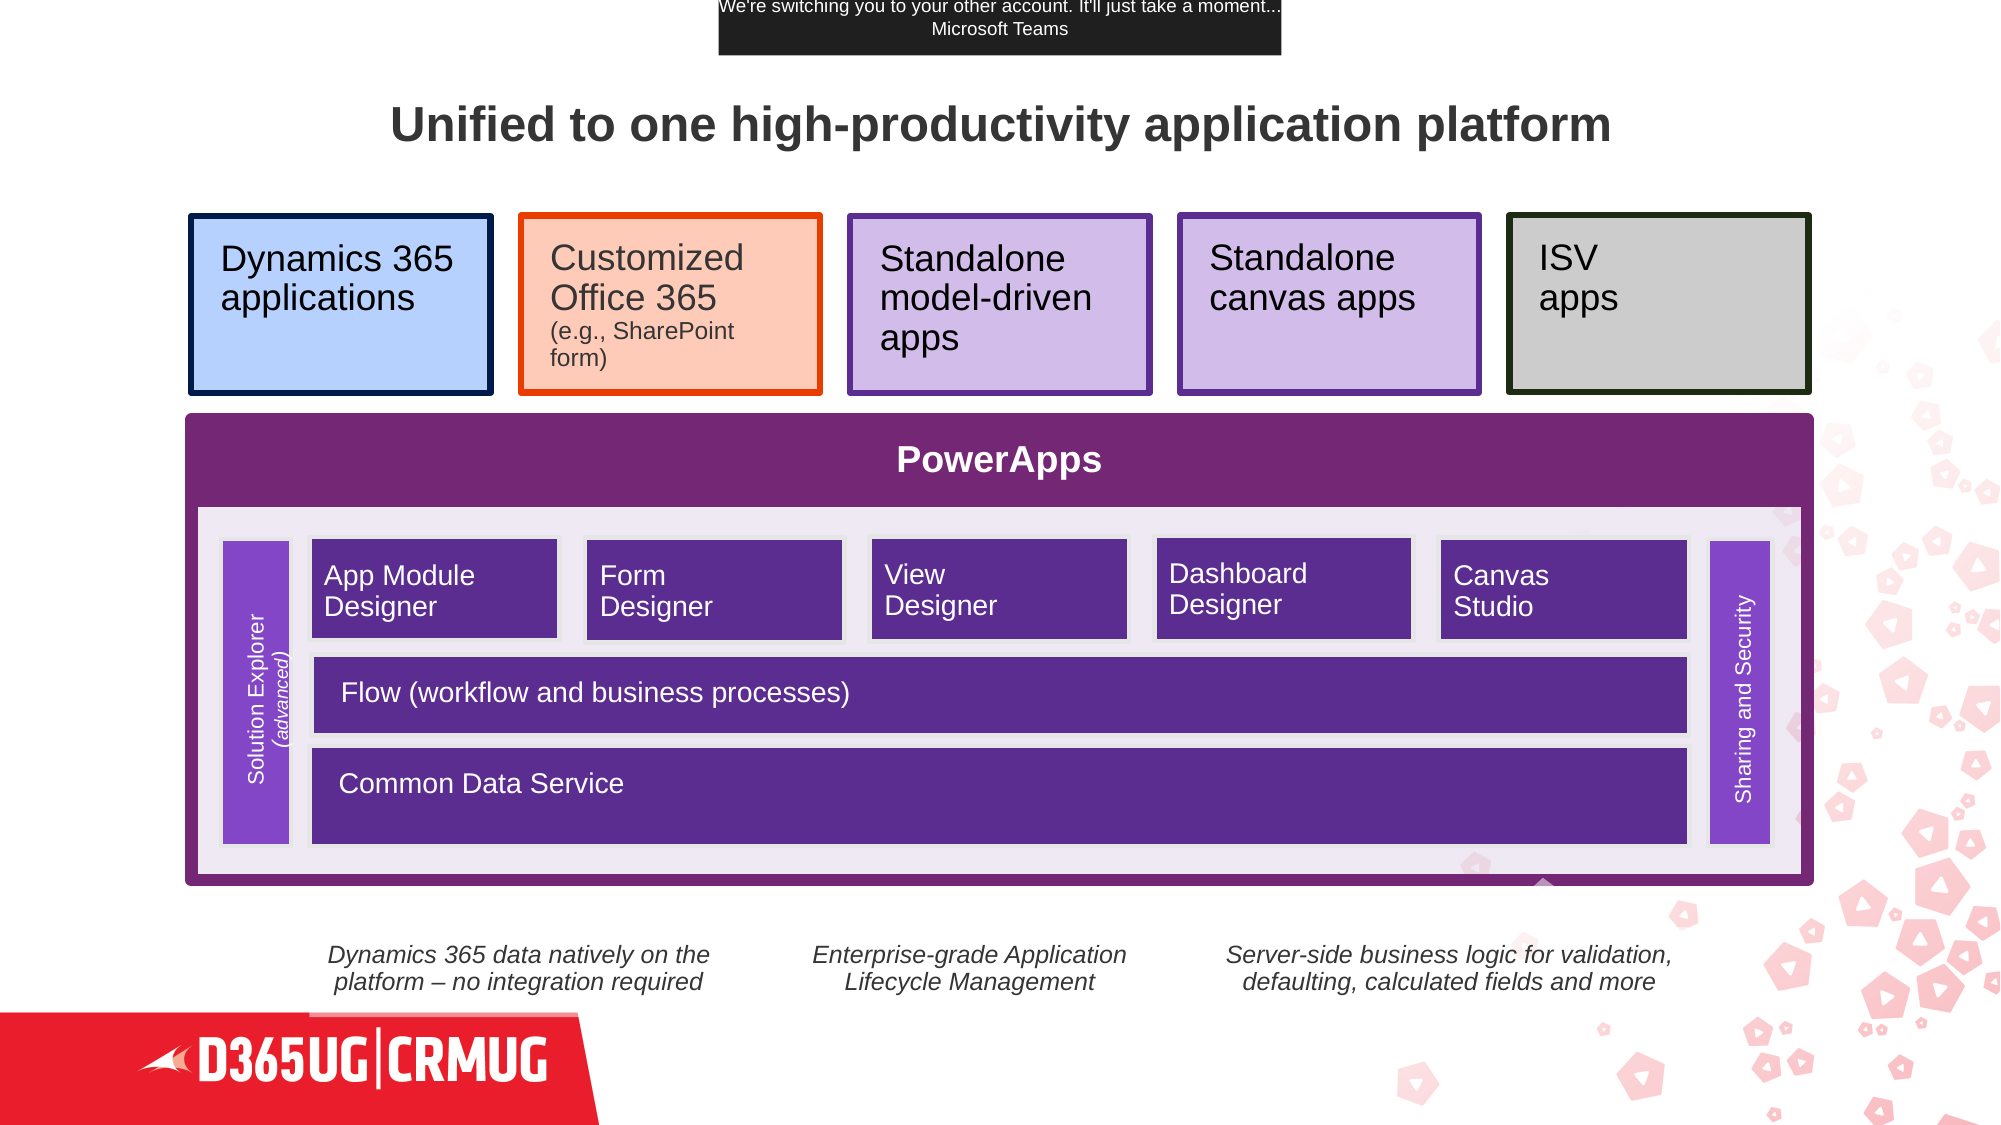

Microsoft
We're switching you to your other account. It'll just take a moment...
Microsoft Teams
Unified to one high-productivity application platform
ISV
apps
Customized
Office 365
(e.g., SharePoint form)
Standalone canvas apps
Dynamics 365 applications
Standalone model-driven apps
PowerApps

Dashboard Designer
View Designer
App Module Designer
Form Designer
Canvas Studio
Flow (workflow and business processes)
Solution Explorer (advanced)
Sharing and Security
Common Data Service
Entity Designer
Dynamics 365 data natively on the platform – no integration required
Server-side business logic for validation, defaulting, calculated fields and more
Enterprise-grade Application Lifecycle Management